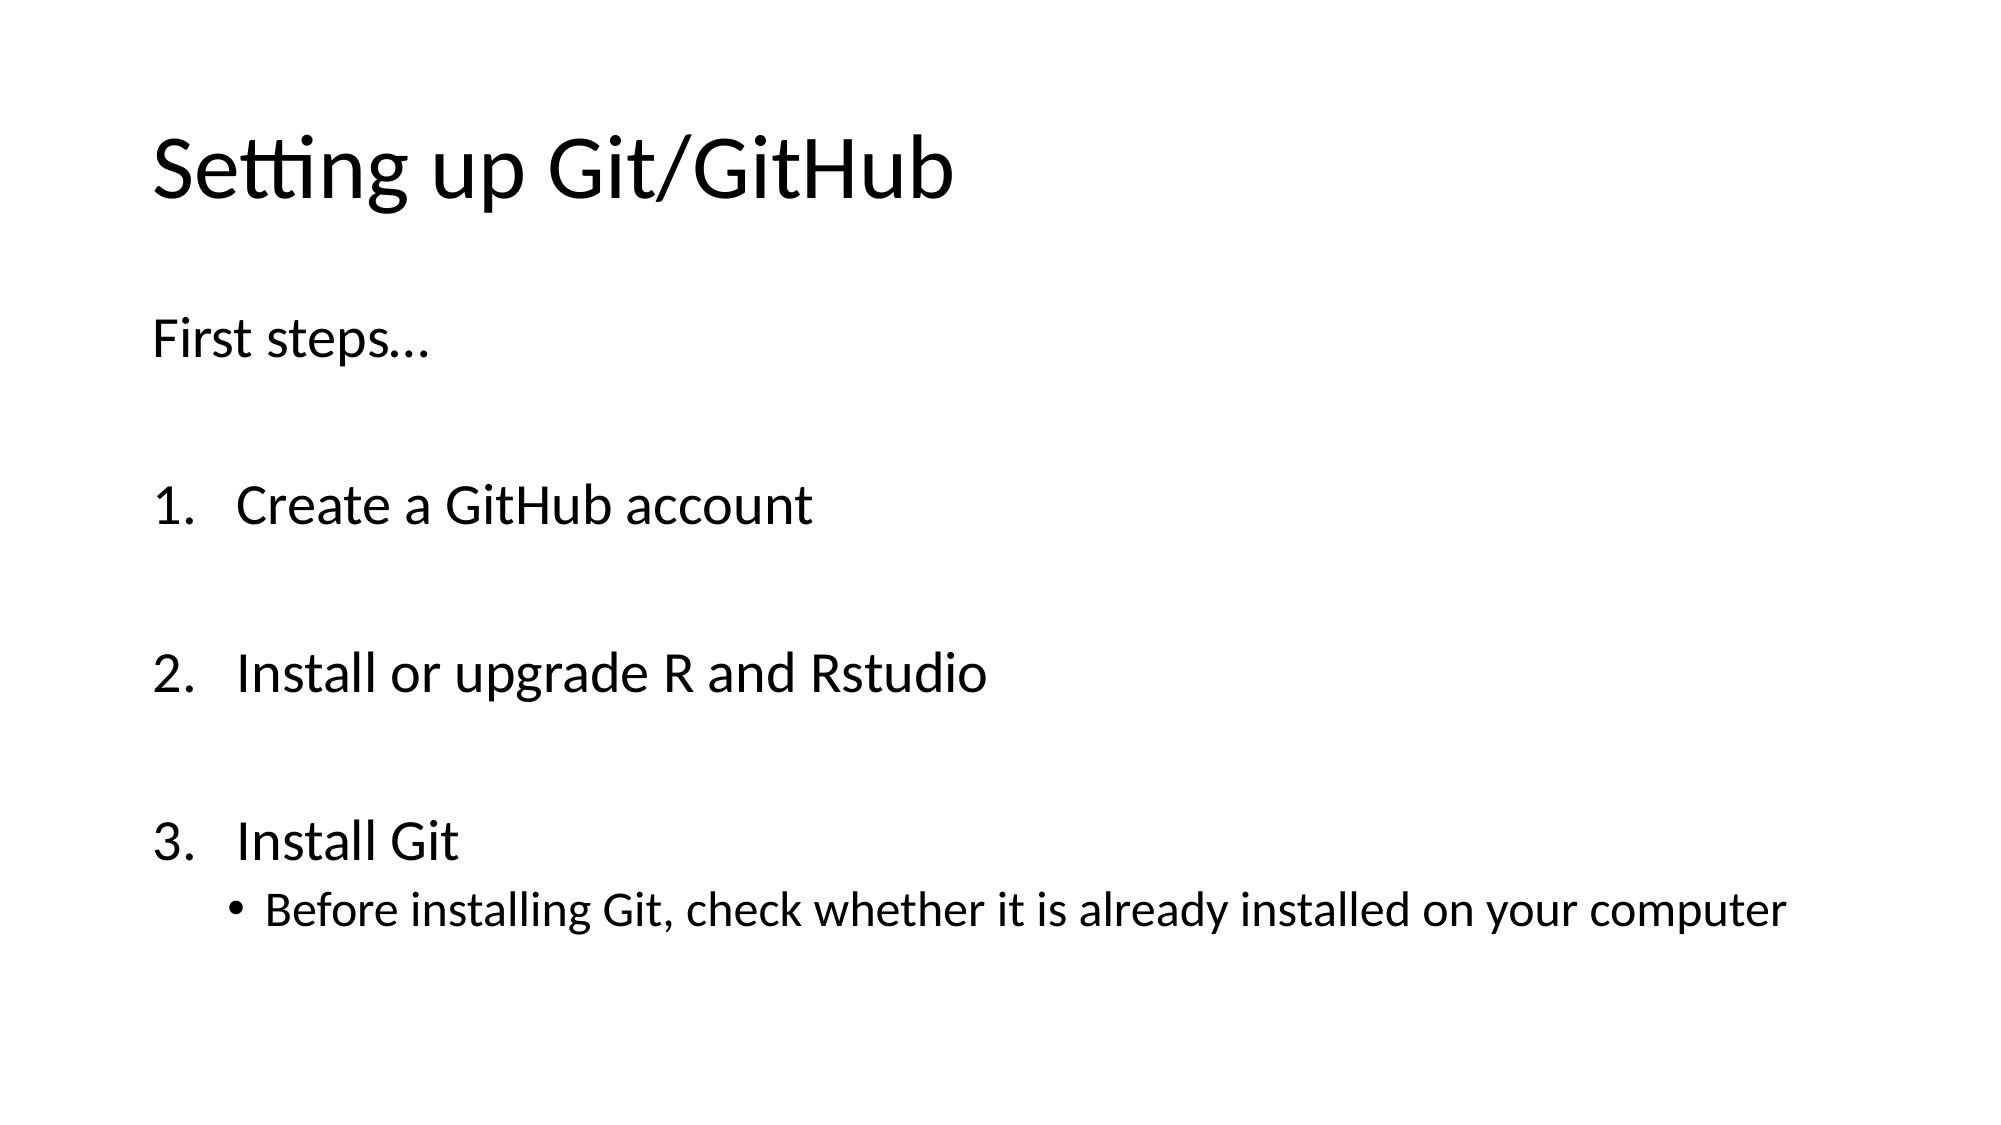

# Setting up Git/GitHub
First steps…

Create a GitHub account

Install or upgrade R and Rstudio

Install Git
Before installing Git, check whether it is already installed on your computer